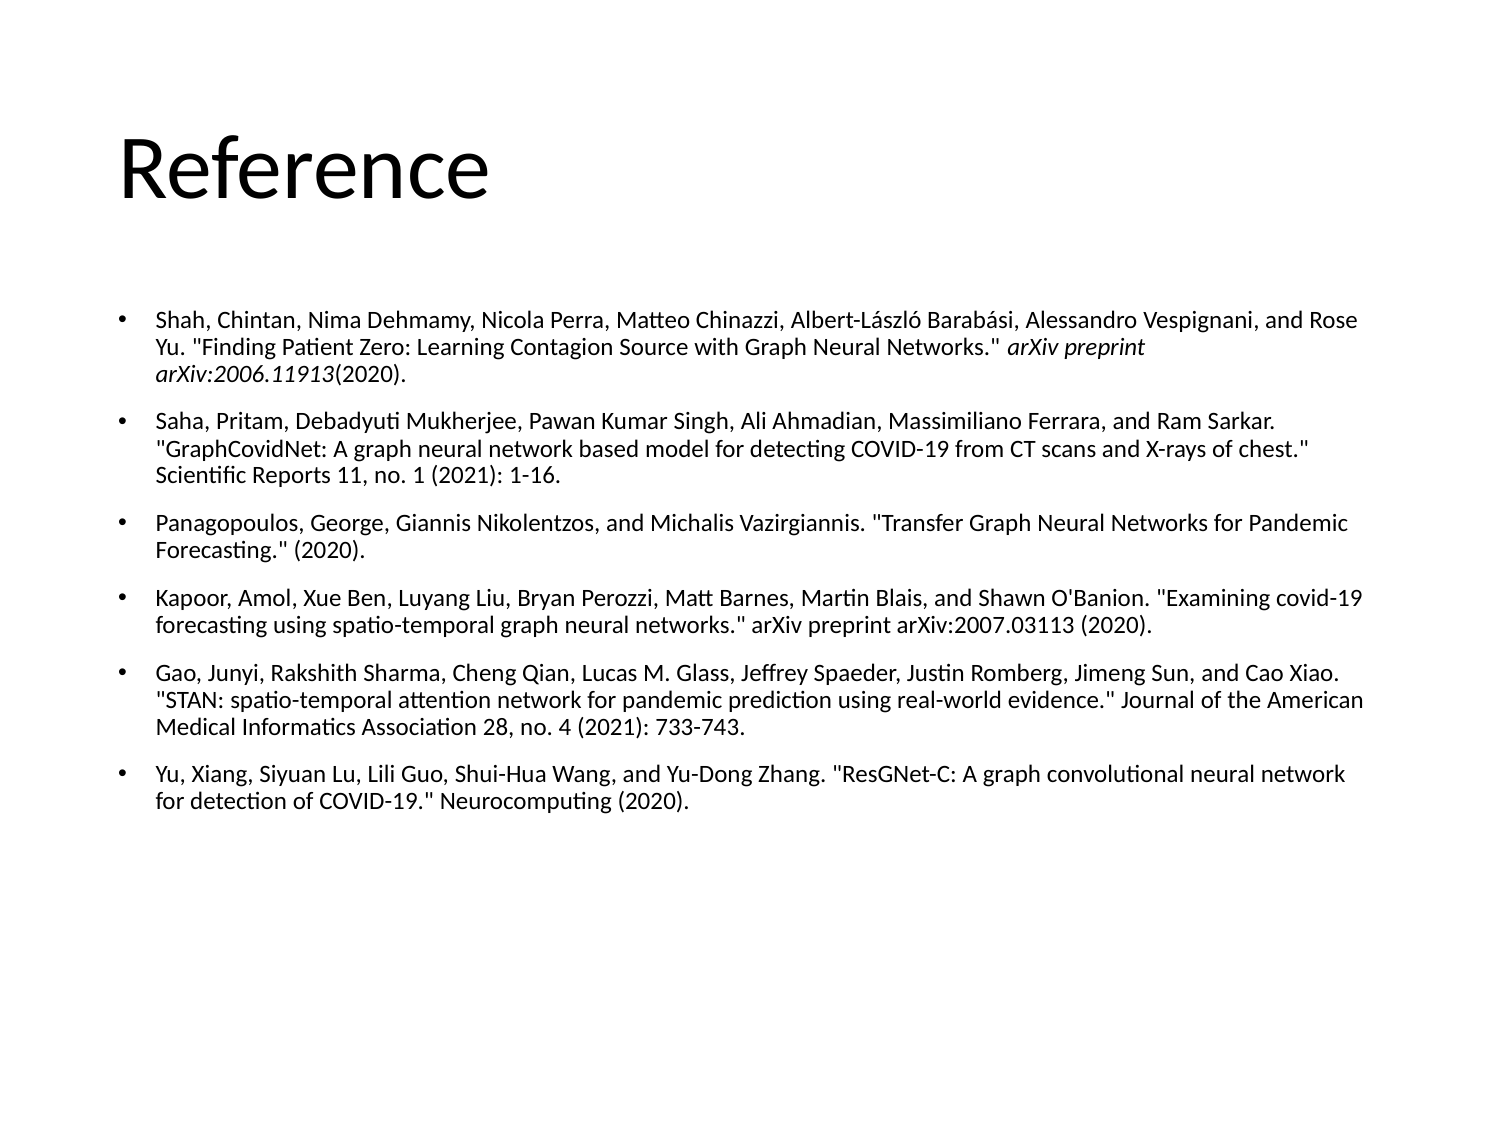

# Reference
Shah, Chintan, Nima Dehmamy, Nicola Perra, Matteo Chinazzi, Albert-László Barabási, Alessandro Vespignani, and Rose Yu. "Finding Patient Zero: Learning Contagion Source with Graph Neural Networks." arXiv preprint arXiv:2006.11913(2020).
Saha, Pritam, Debadyuti Mukherjee, Pawan Kumar Singh, Ali Ahmadian, Massimiliano Ferrara, and Ram Sarkar. "GraphCovidNet: A graph neural network based model for detecting COVID-19 from CT scans and X-rays of chest." Scientific Reports 11, no. 1 (2021): 1-16.
Panagopoulos, George, Giannis Nikolentzos, and Michalis Vazirgiannis. "Transfer Graph Neural Networks for Pandemic Forecasting." (2020).
Kapoor, Amol, Xue Ben, Luyang Liu, Bryan Perozzi, Matt Barnes, Martin Blais, and Shawn O'Banion. "Examining covid-19 forecasting using spatio-temporal graph neural networks." arXiv preprint arXiv:2007.03113 (2020).
Gao, Junyi, Rakshith Sharma, Cheng Qian, Lucas M. Glass, Jeffrey Spaeder, Justin Romberg, Jimeng Sun, and Cao Xiao. "STAN: spatio-temporal attention network for pandemic prediction using real-world evidence." Journal of the American Medical Informatics Association 28, no. 4 (2021): 733-743.
Yu, Xiang, Siyuan Lu, Lili Guo, Shui-Hua Wang, and Yu-Dong Zhang. "ResGNet-C: A graph convolutional neural network for detection of COVID-19." Neurocomputing (2020).